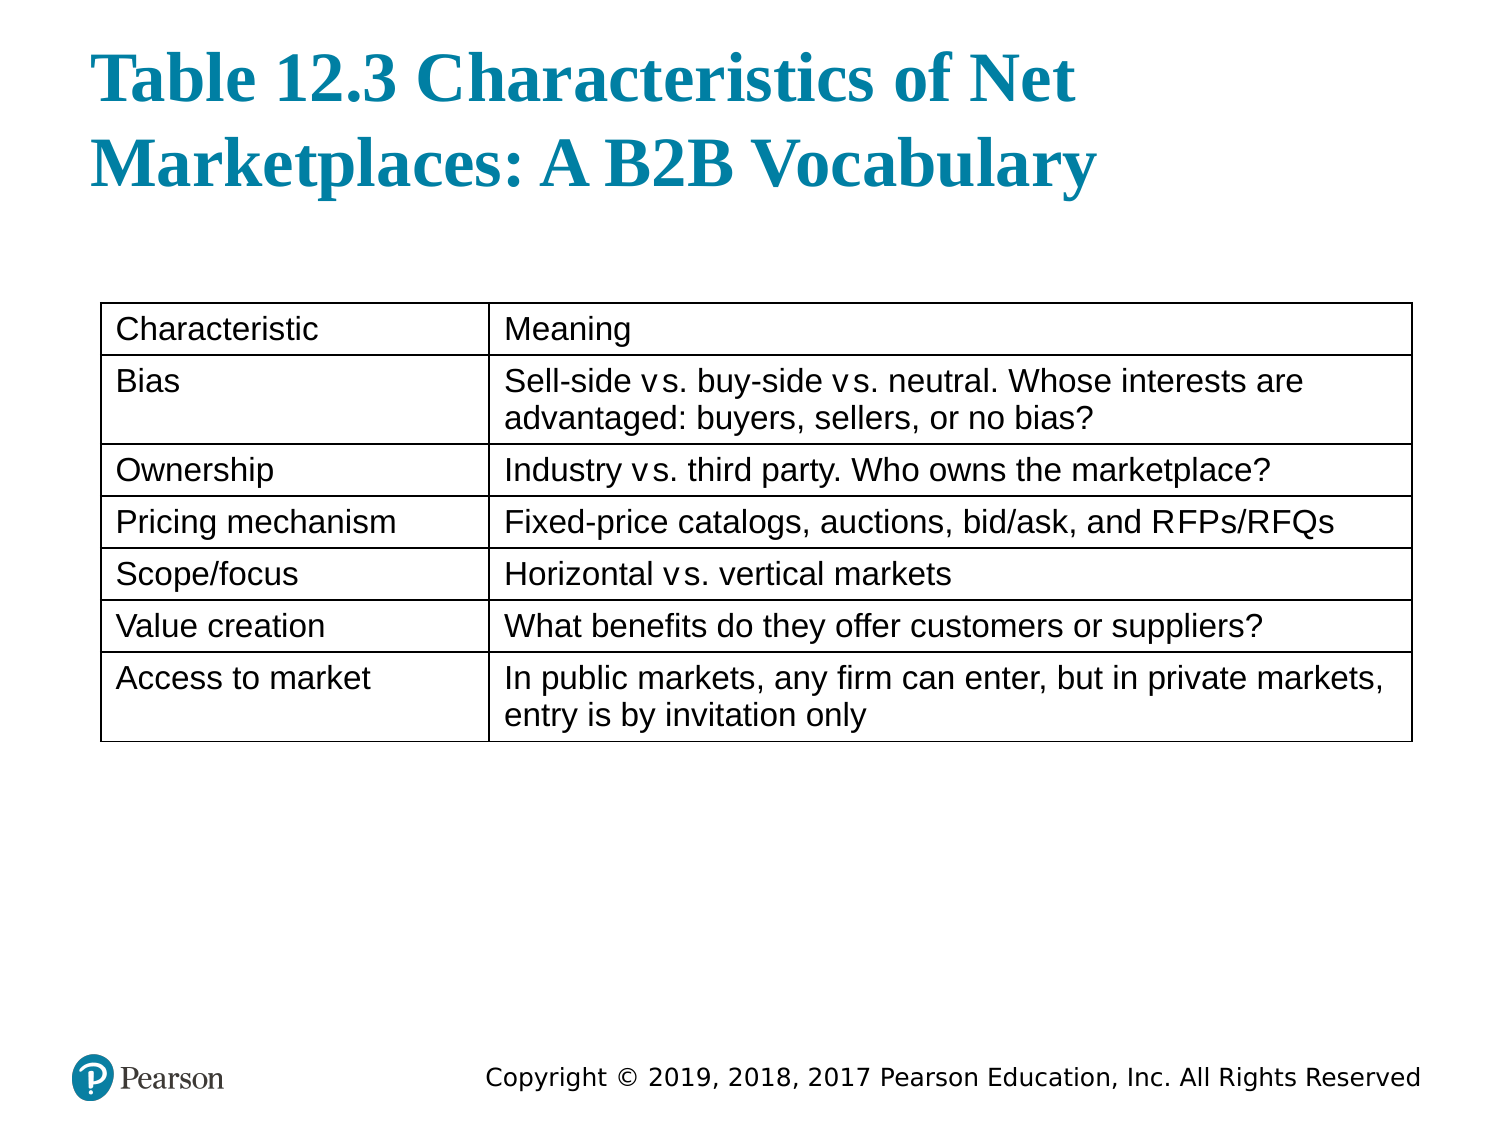

# Table 12.3 Characteristics of Net Marketplaces: A B2B Vocabulary
| Characteristic | Meaning |
| --- | --- |
| Bias | Sell-side versus. buy-side versus. neutral. Whose interests are advantaged: buyers, sellers, or no bias? |
| Ownership | Industry versus. third party. Who owns the marketplace? |
| Pricing mechanism | Fixed-price catalogs, auctions, bid/ask, and R F P s/R F Q s |
| Scope/focus | Horizontal versus. vertical markets |
| Value creation | What benefits do they offer customers or suppliers? |
| Access to market | In public markets, any firm can enter, but in private markets, entry is by invitation only |